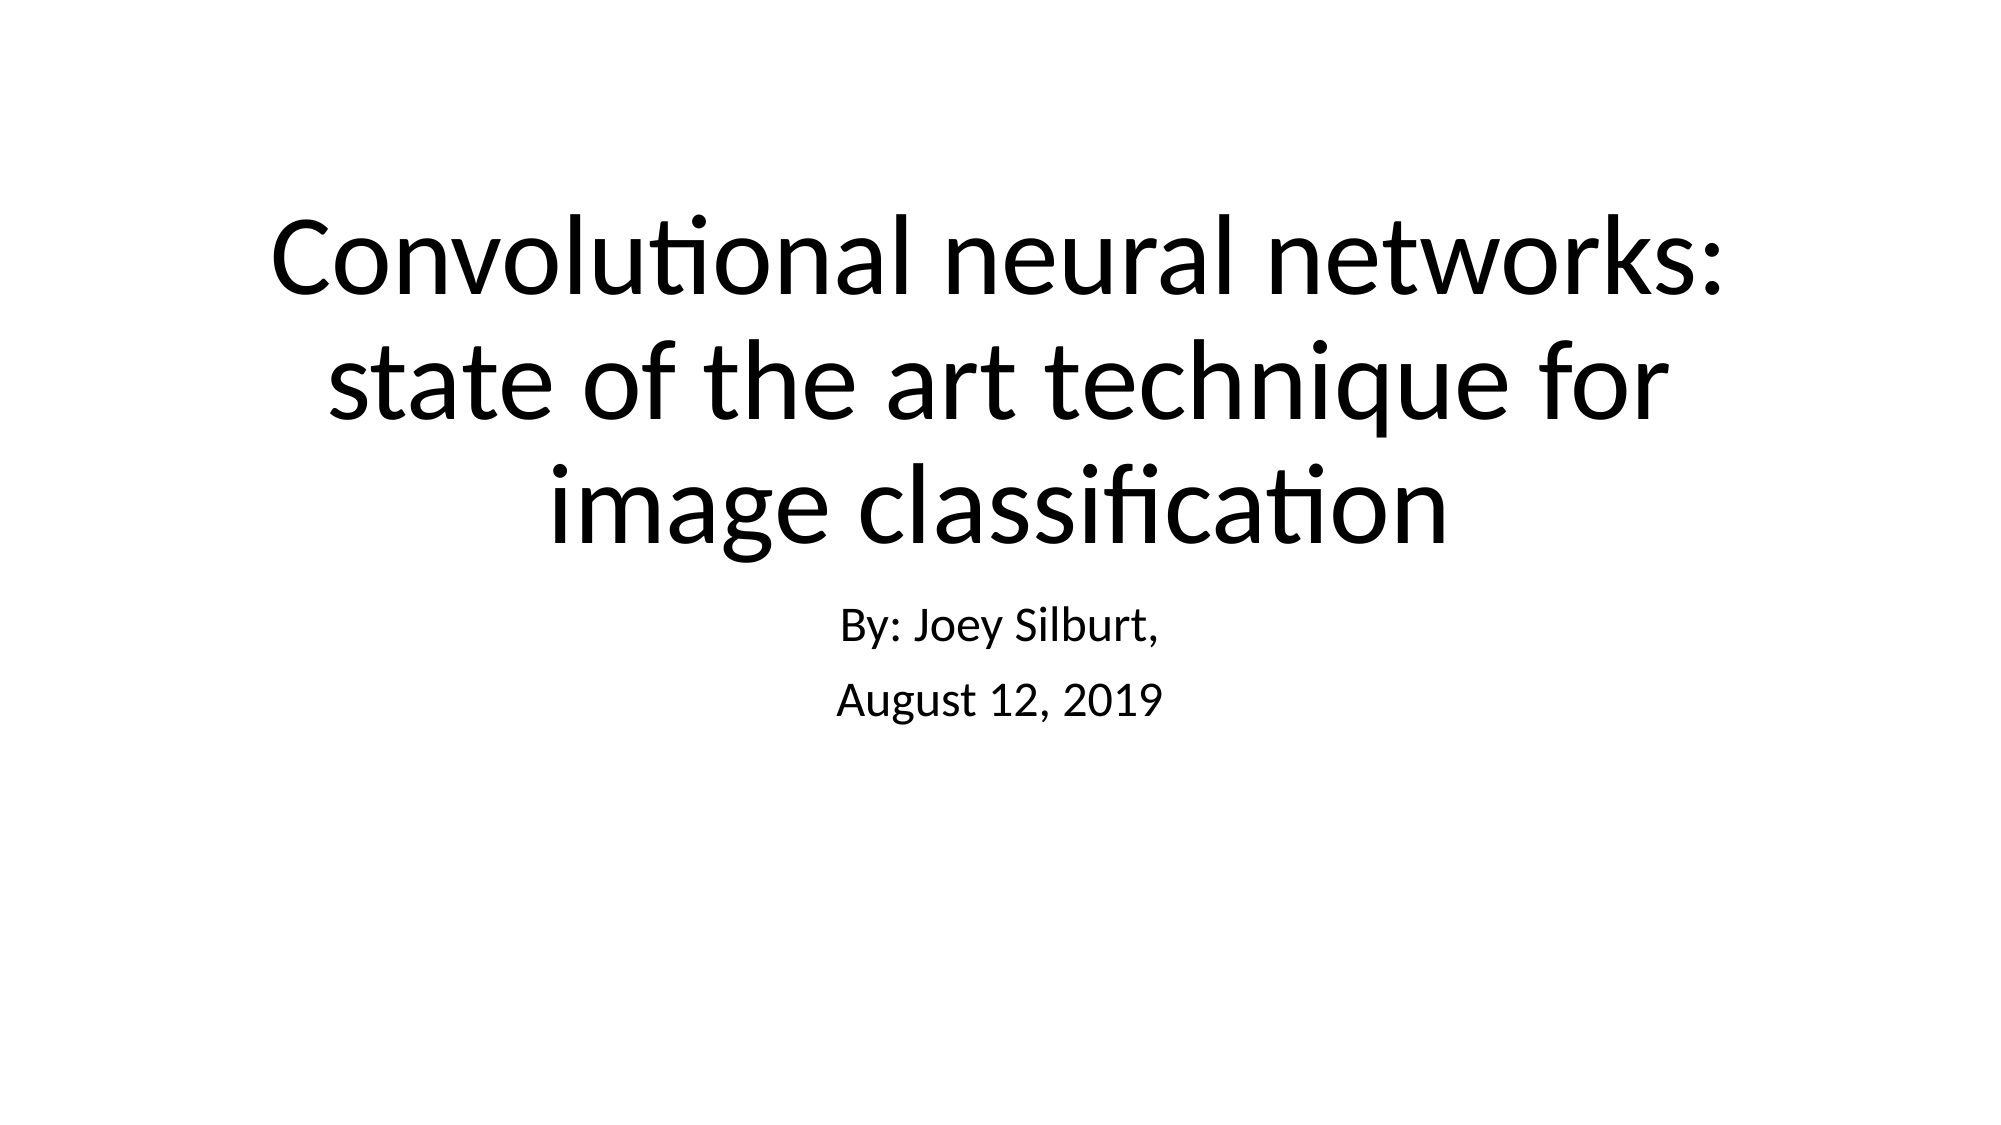

# Convolutional neural networks: state of the art technique for image classification
By: Joey Silburt,
August 12, 2019